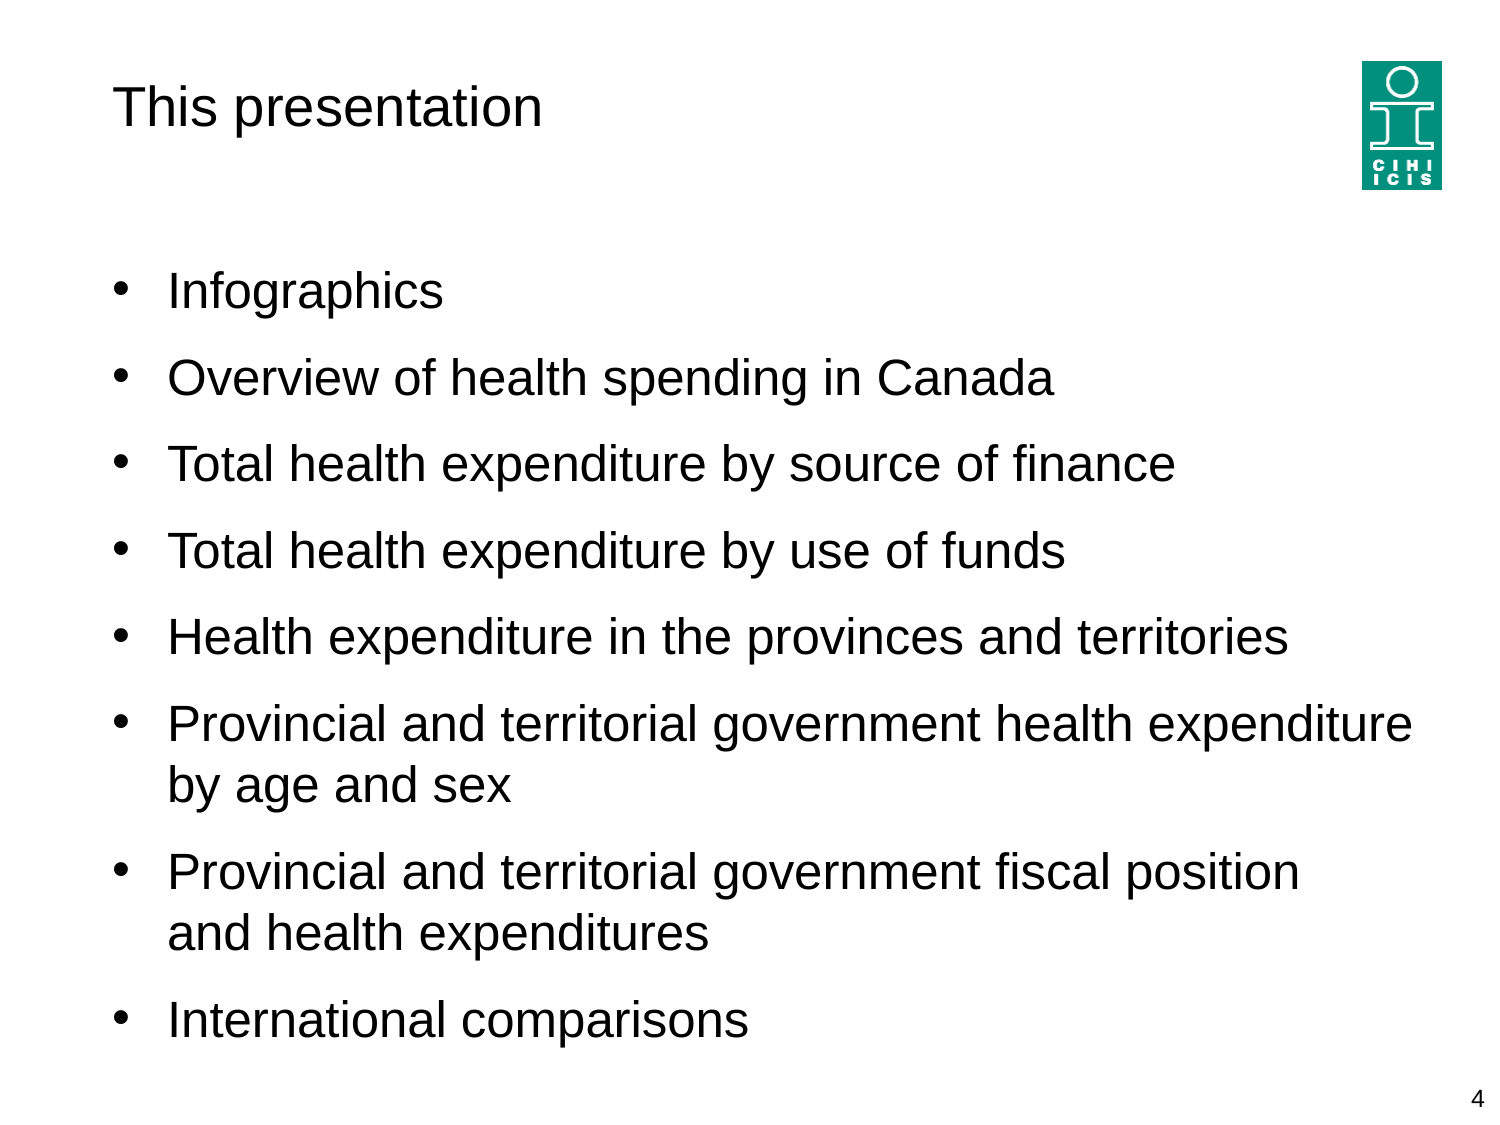

# This presentation
Infographics
Overview of health spending in Canada
Total health expenditure by source of finance
Total health expenditure by use of funds
Health expenditure in the provinces and territories
Provincial and territorial government health expenditure by age and sex
Provincial and territorial government fiscal position
and health expenditures
International comparisons

4